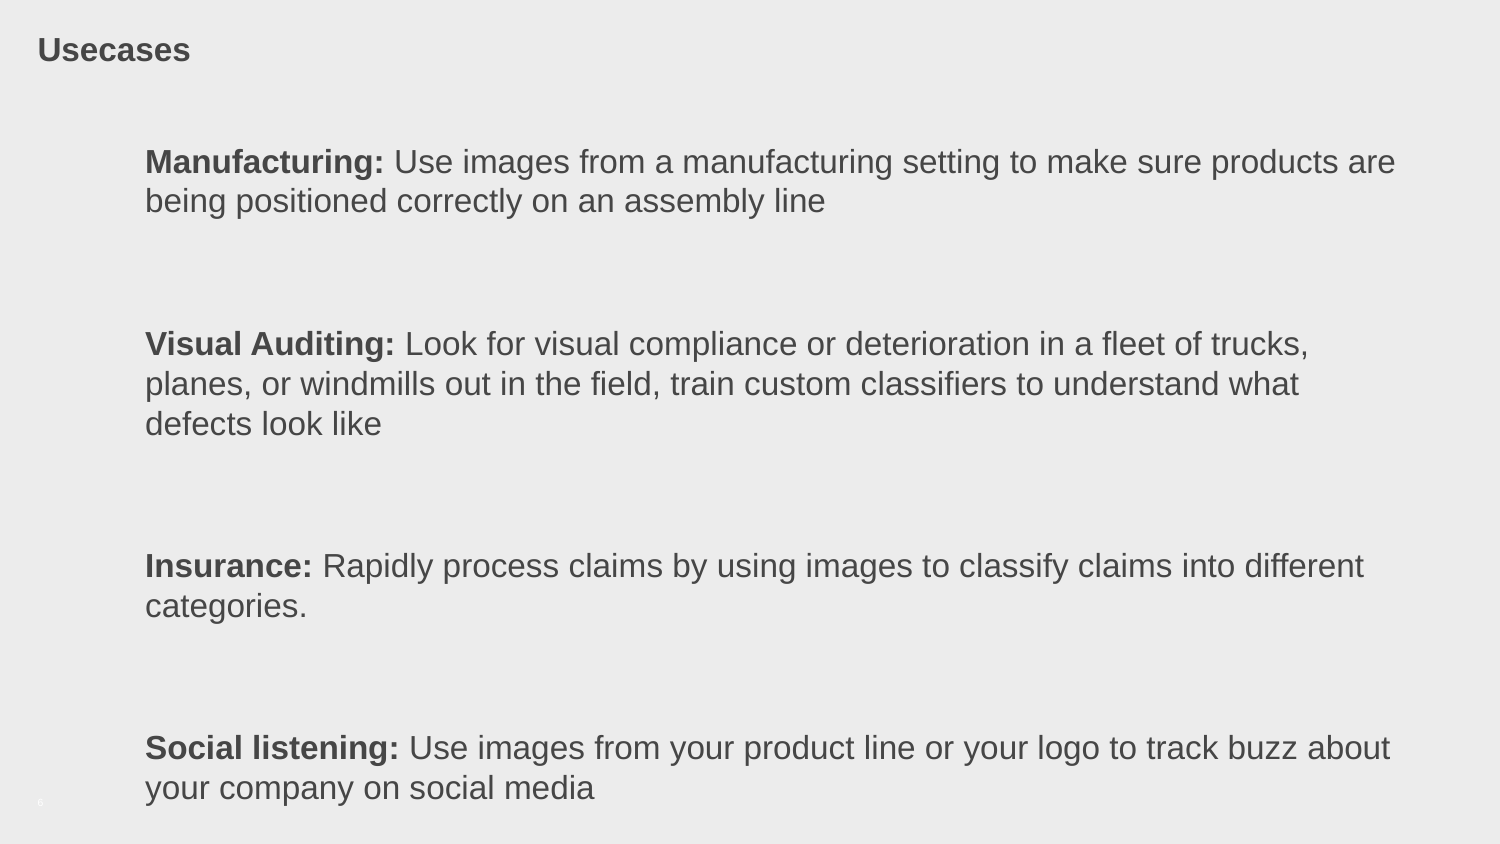

# Usecases
Manufacturing: Use images from a manufacturing setting to make sure products are being positioned correctly on an assembly line

Visual Auditing: Look for visual compliance or deterioration in a fleet of trucks, planes, or windmills out in the field, train custom classifiers to understand what defects look like

Insurance: Rapidly process claims by using images to classify claims into different categories.

Social listening: Use images from your product line or your logo to track buzz about your company on social media
6